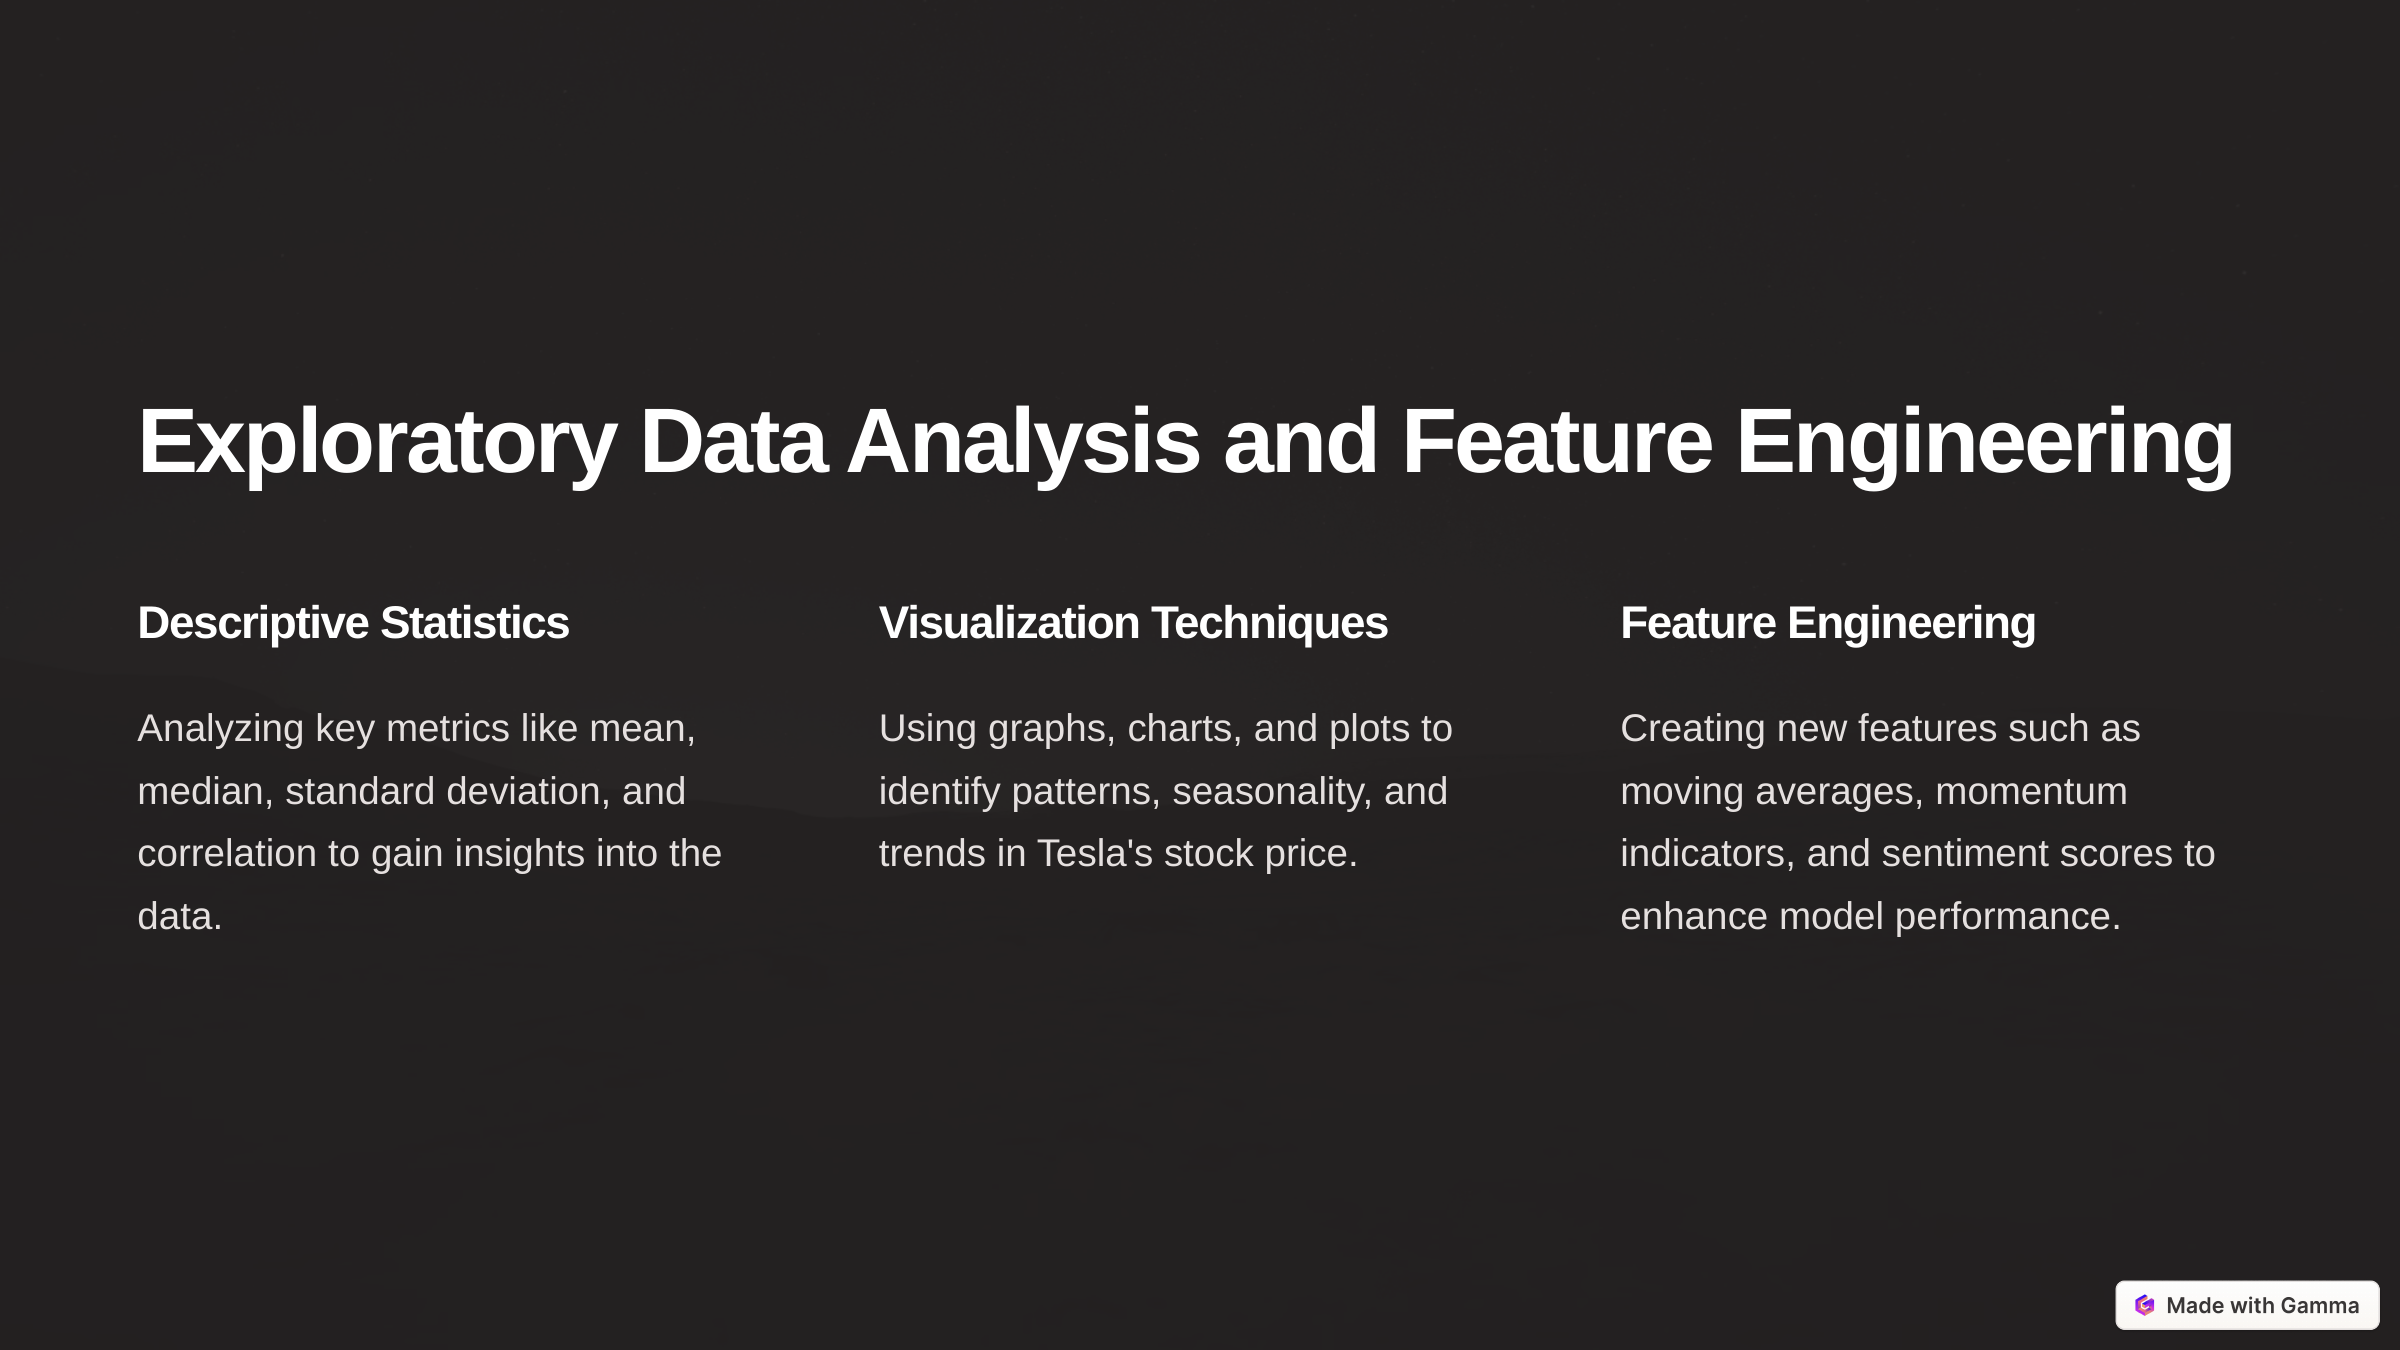

Exploratory Data Analysis and Feature Engineering
Descriptive Statistics
Visualization Techniques
Feature Engineering
Analyzing key metrics like mean, median, standard deviation, and correlation to gain insights into the data.
Using graphs, charts, and plots to identify patterns, seasonality, and trends in Tesla's stock price.
Creating new features such as moving averages, momentum indicators, and sentiment scores to enhance model performance.